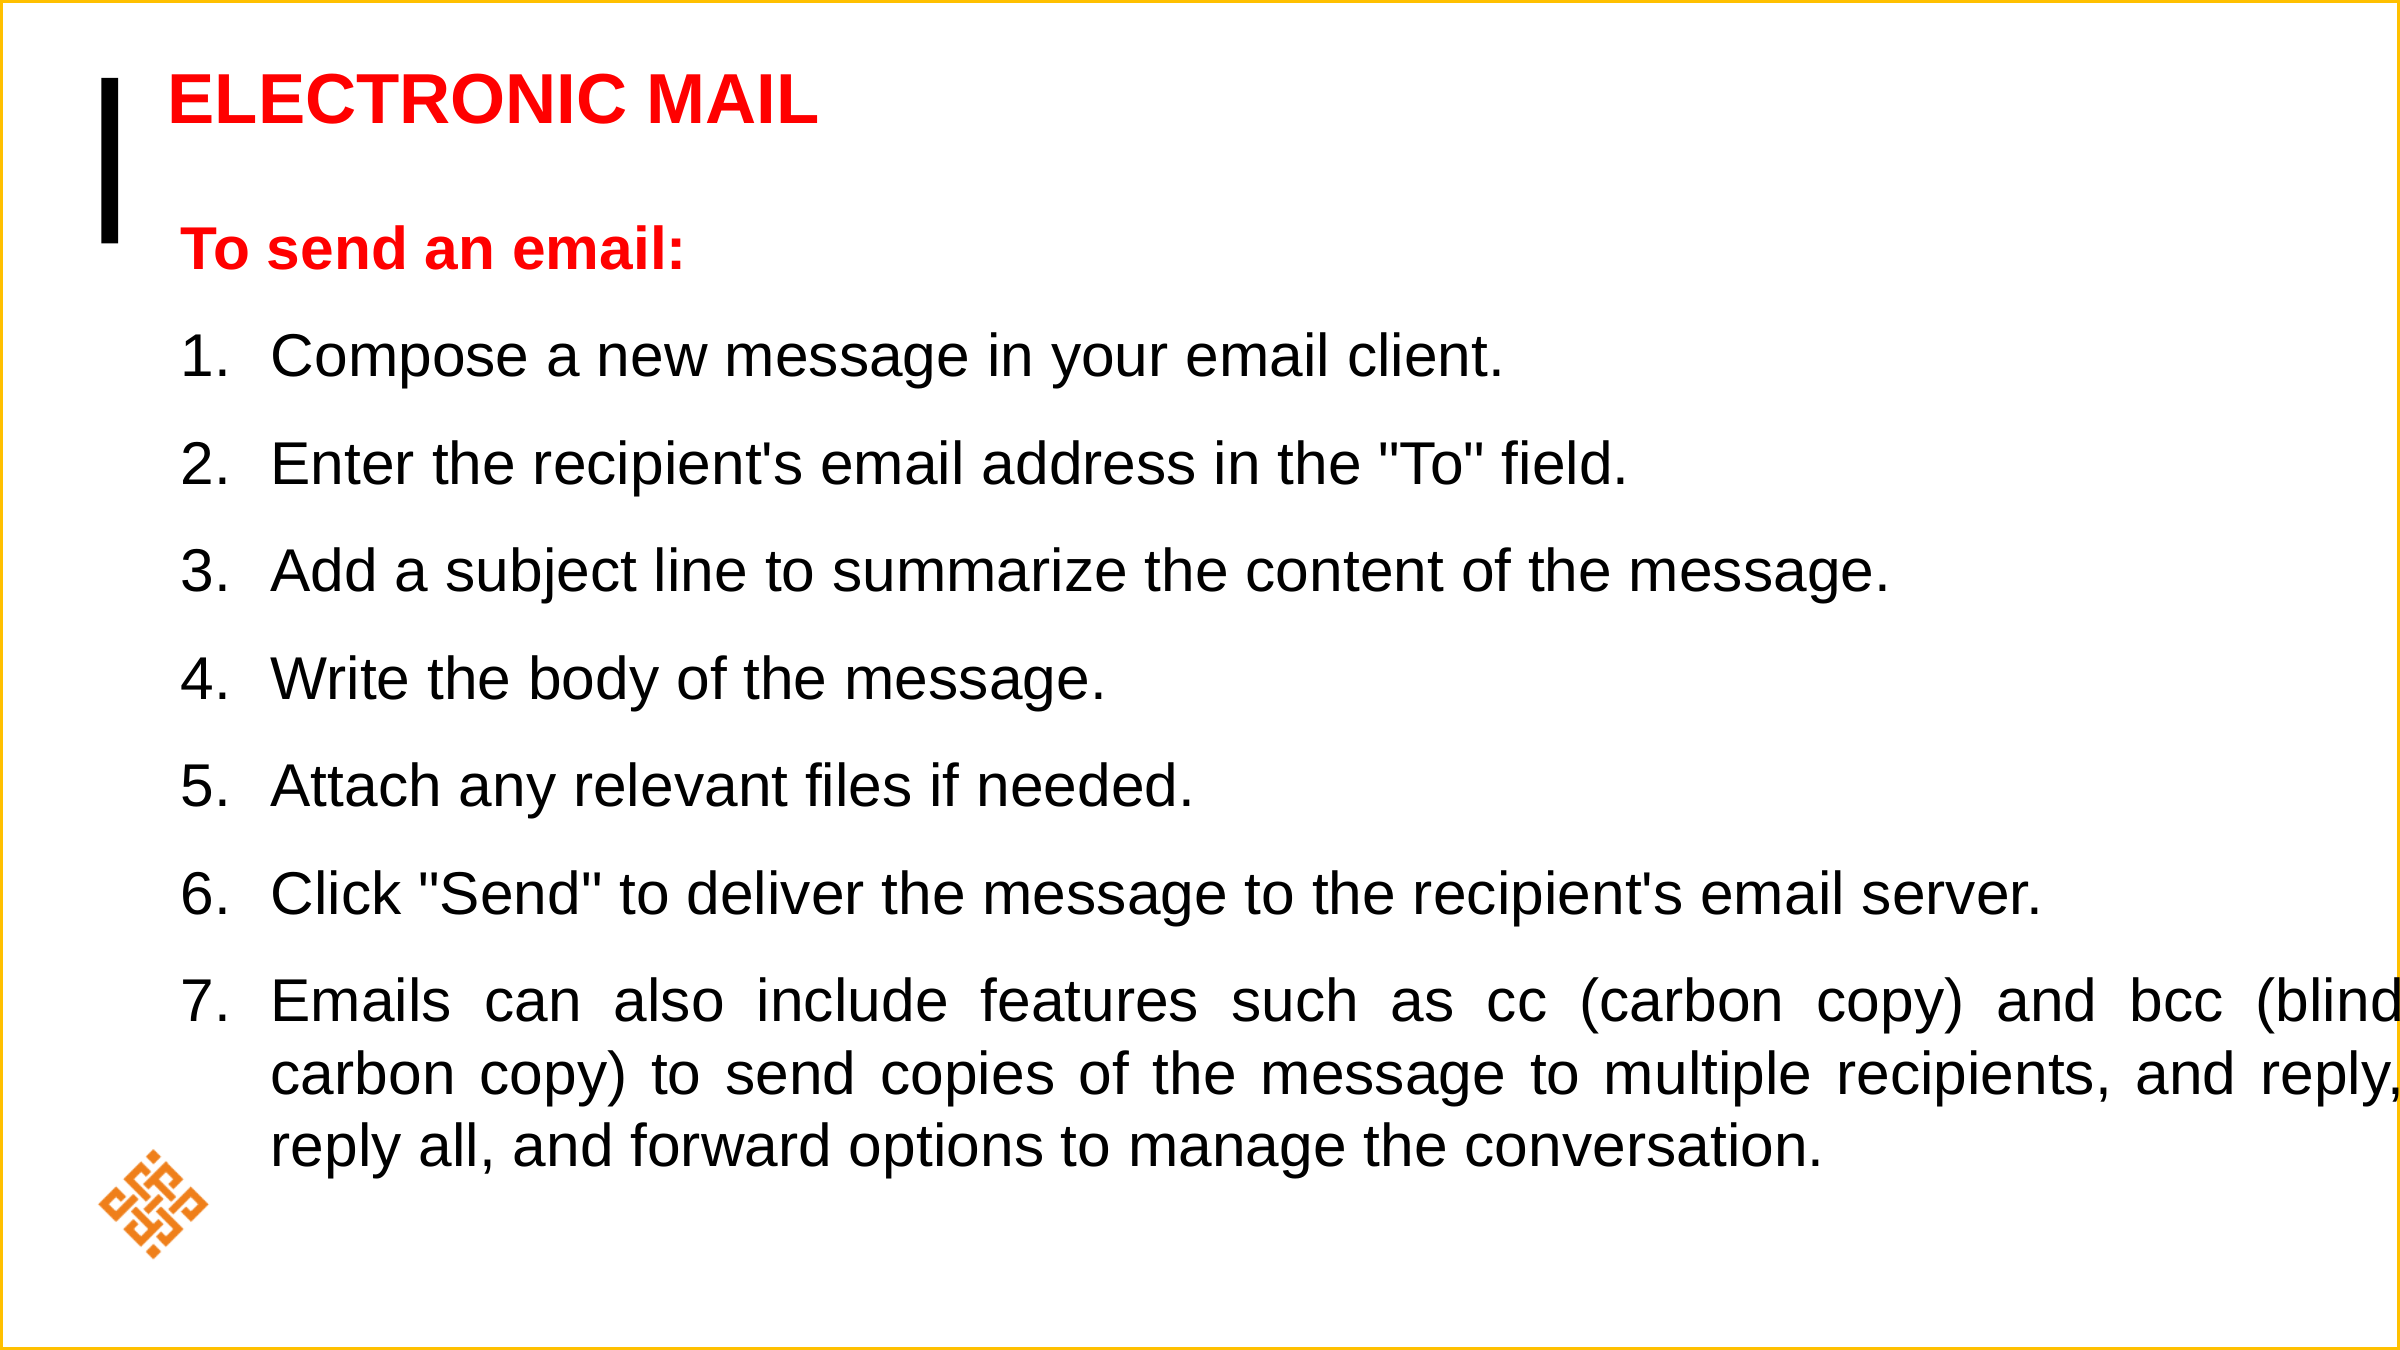

# Electronic Mail
To send an email:
Compose a new message in your email client.
Enter the recipient's email address in the "To" field.
Add a subject line to summarize the content of the message.
Write the body of the message.
Attach any relevant files if needed.
Click "Send" to deliver the message to the recipient's email server.
Emails can also include features such as cc (carbon copy) and bcc (blind carbon copy) to send copies of the message to multiple recipients, and reply, reply all, and forward options to manage the conversation.